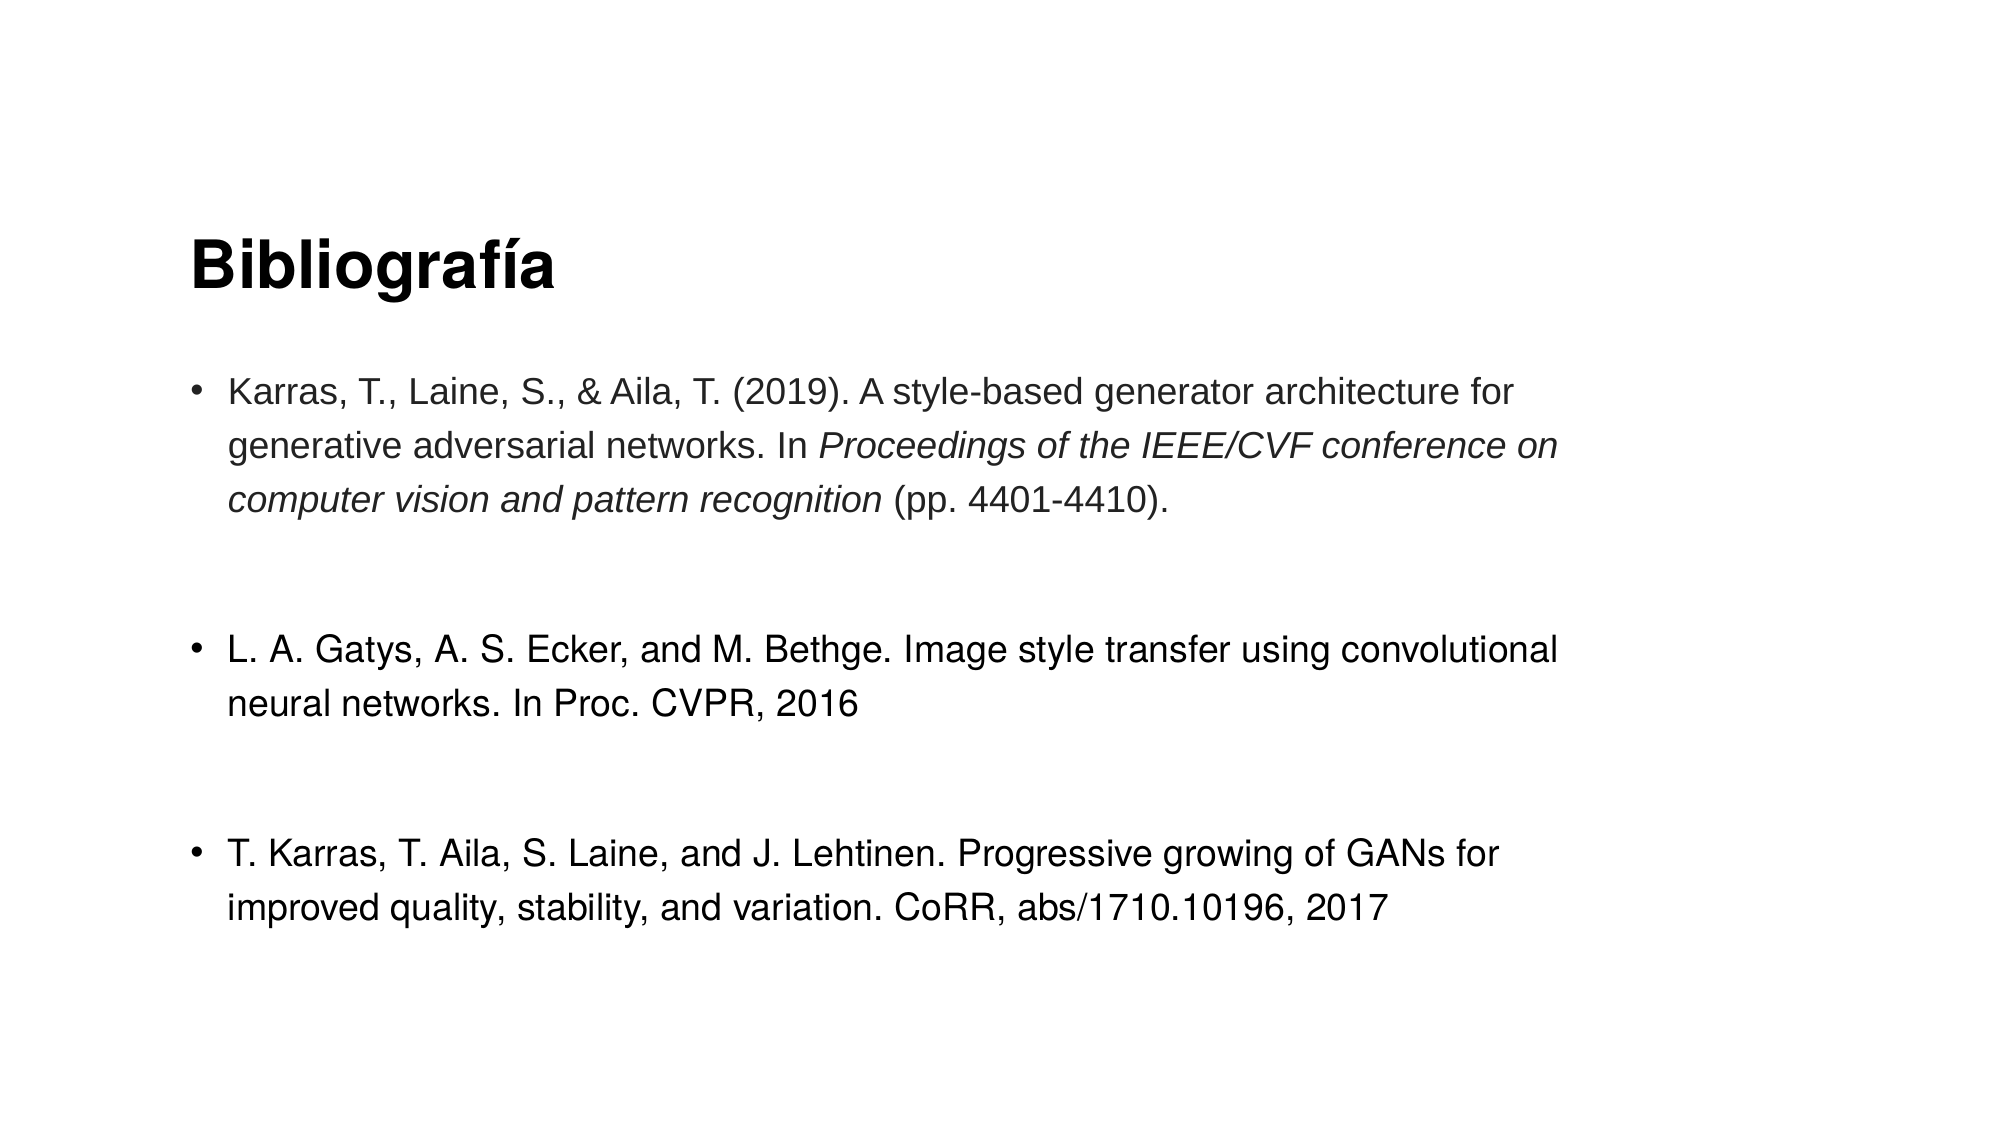

# Bibliografía
Karras, T., Laine, S., & Aila, T. (2019). A style-based generator architecture for generative adversarial networks. In Proceedings of the IEEE/CVF conference on computer vision and pattern recognition (pp. 4401-4410).

L. A. Gatys, A. S. Ecker, and M. Bethge. Image style transfer using convolutional neural networks. In Proc. CVPR, 2016

T. Karras, T. Aila, S. Laine, and J. Lehtinen. Progressive growing of GANs for improved quality, stability, and variation. CoRR, abs/1710.10196, 2017